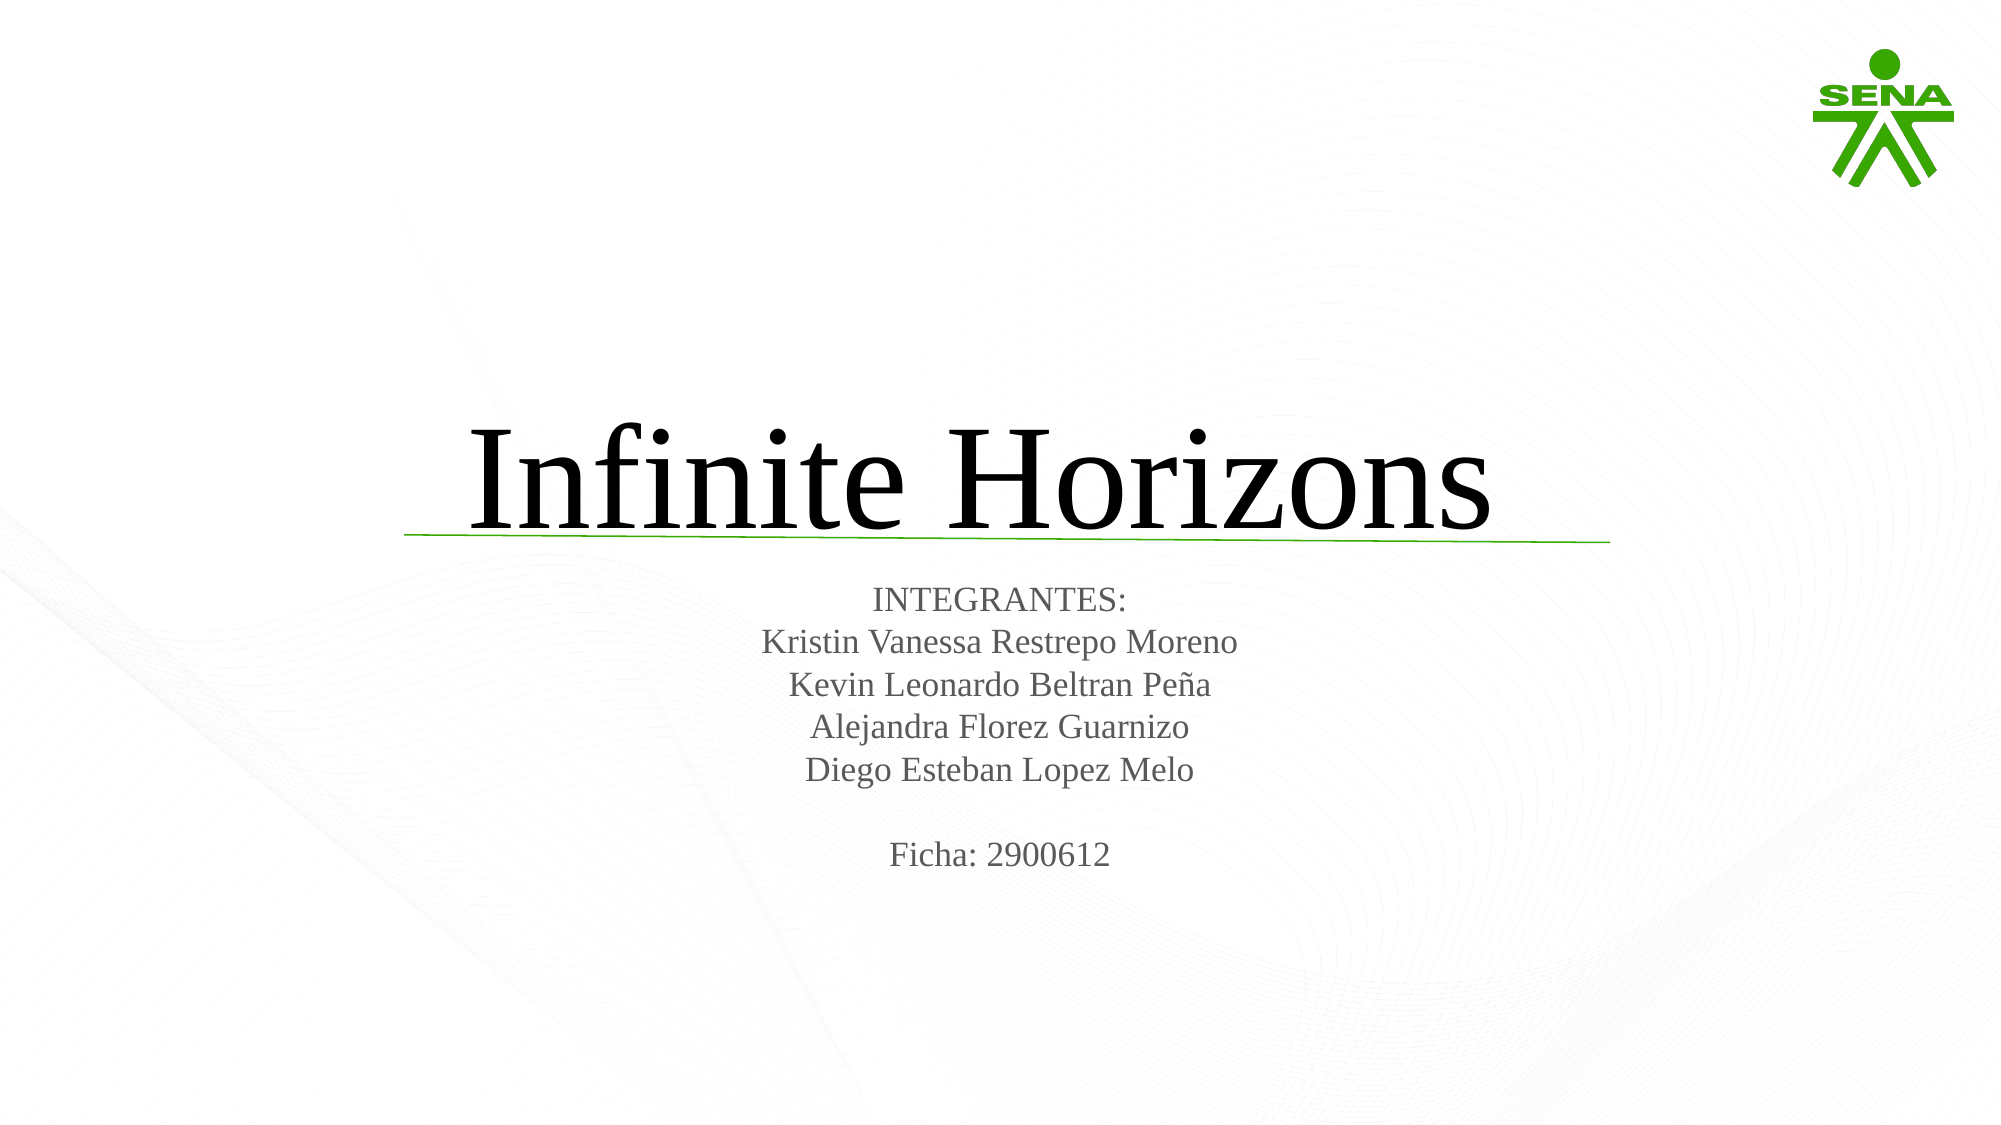

Infinite Horizons
INTEGRANTES:
Kristin Vanessa Restrepo Moreno
Kevin Leonardo Beltran Peña
Alejandra Florez Guarnizo
Diego Esteban Lopez Melo

Ficha: 2900612